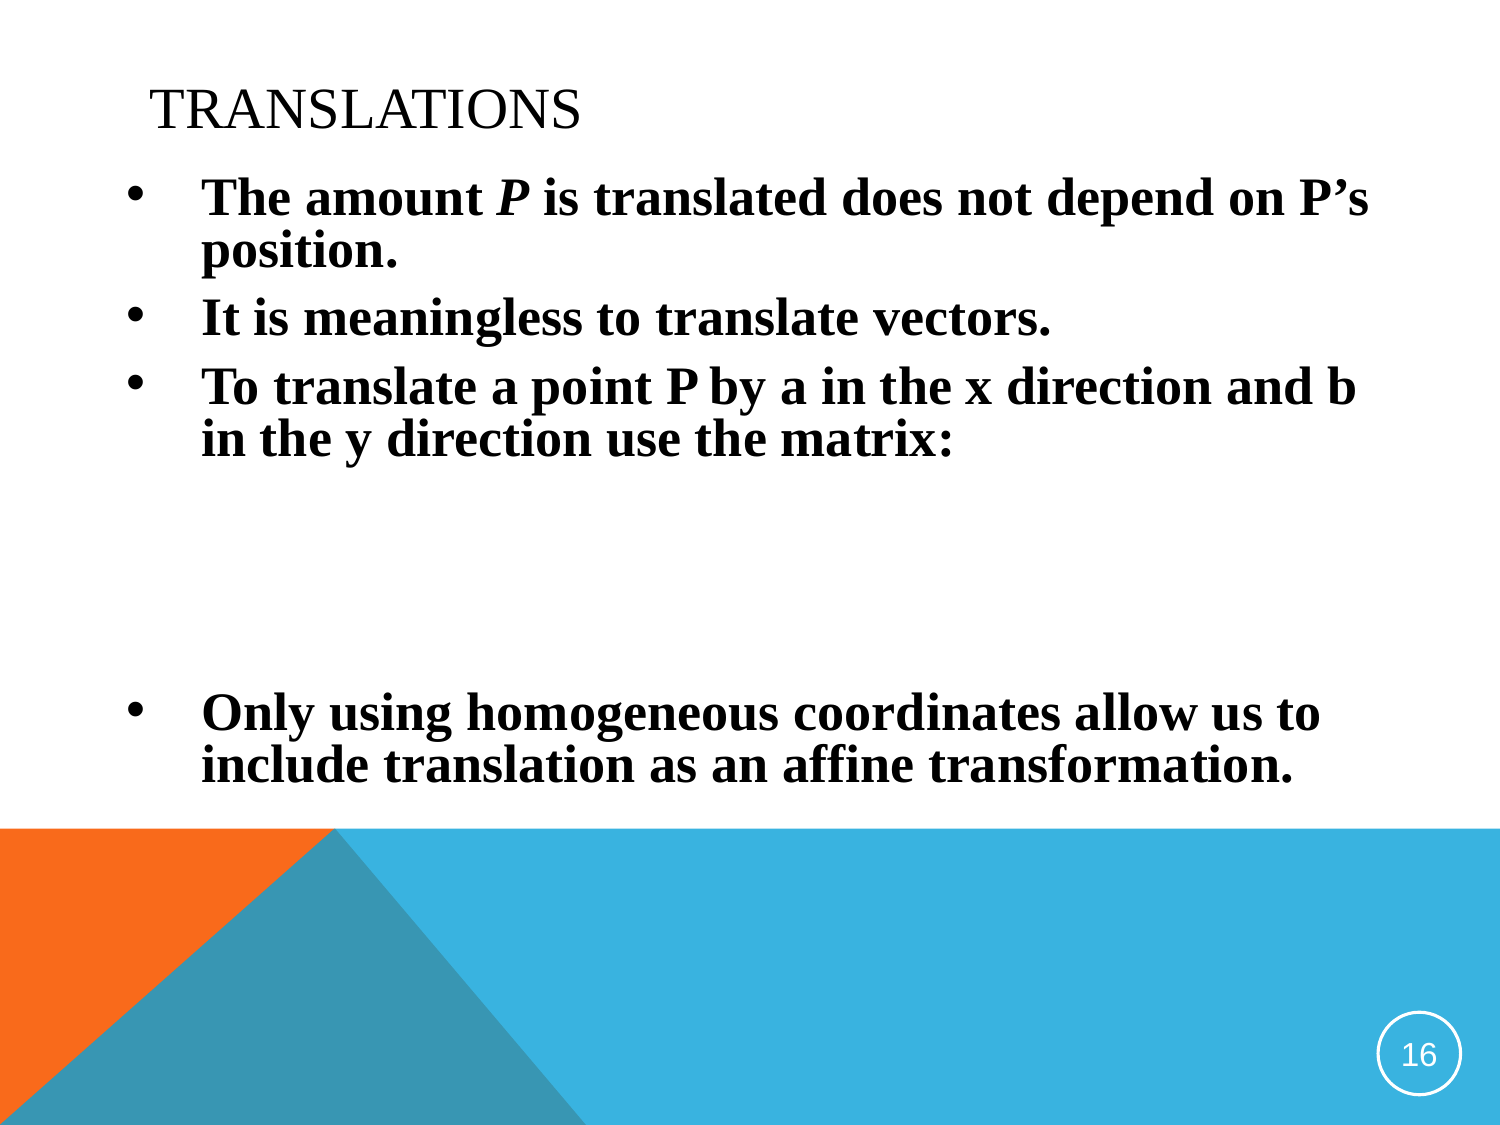

# TRANSLATIONS
The amount P is translated does not depend on P’s position.
It is meaningless to translate vectors.
To translate a point P by a in the x direction and b in the y direction use the matrix:

Only using homogeneous coordinates allow us to include translation as an affine transformation.

16